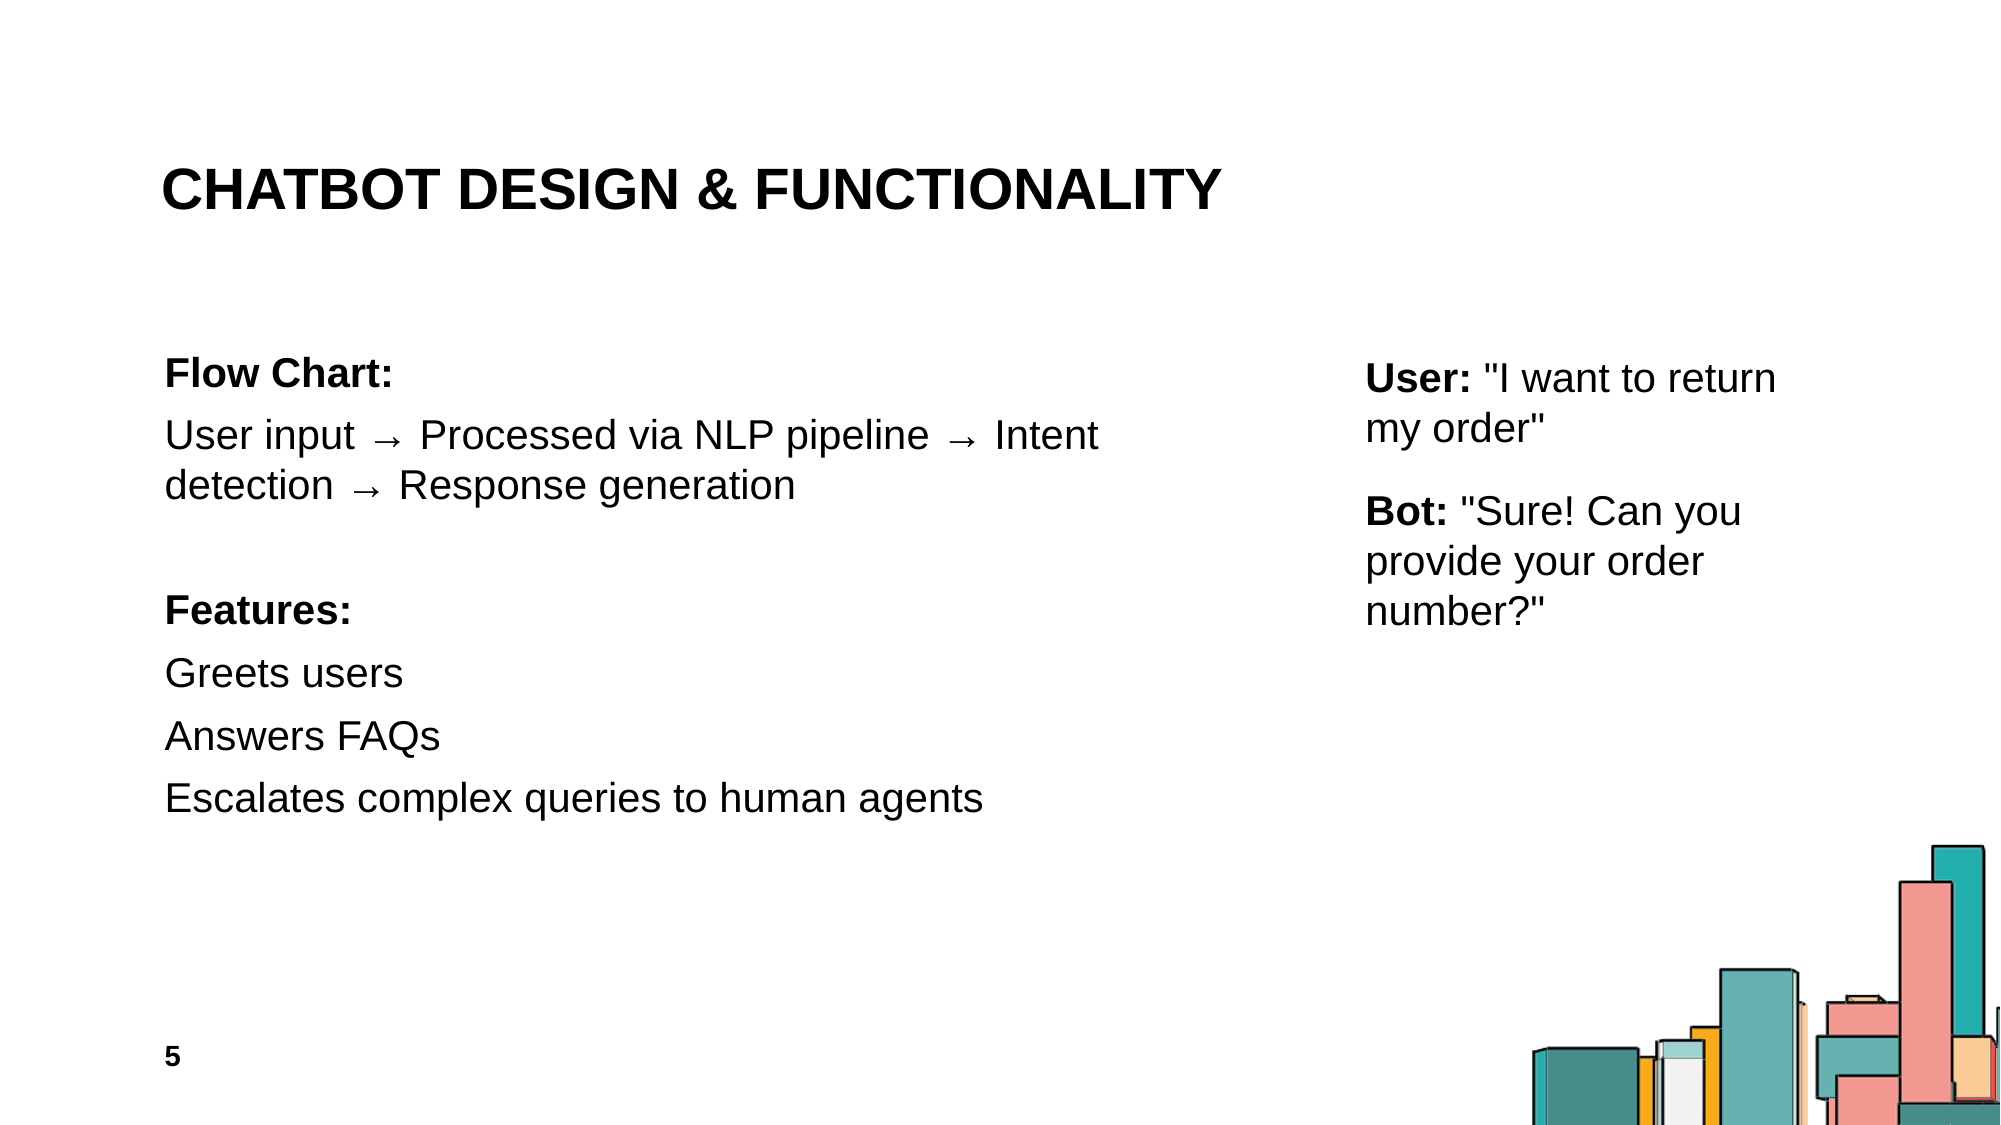

# Chatbot Design & Functionality
Flow Chart:
User input → Processed via NLP pipeline → Intent detection → Response generation

Features:
Greets users
Answers FAQs
Escalates complex queries to human agents
User: "I want to return my order"
Bot: "Sure! Can you provide your order number?"
5